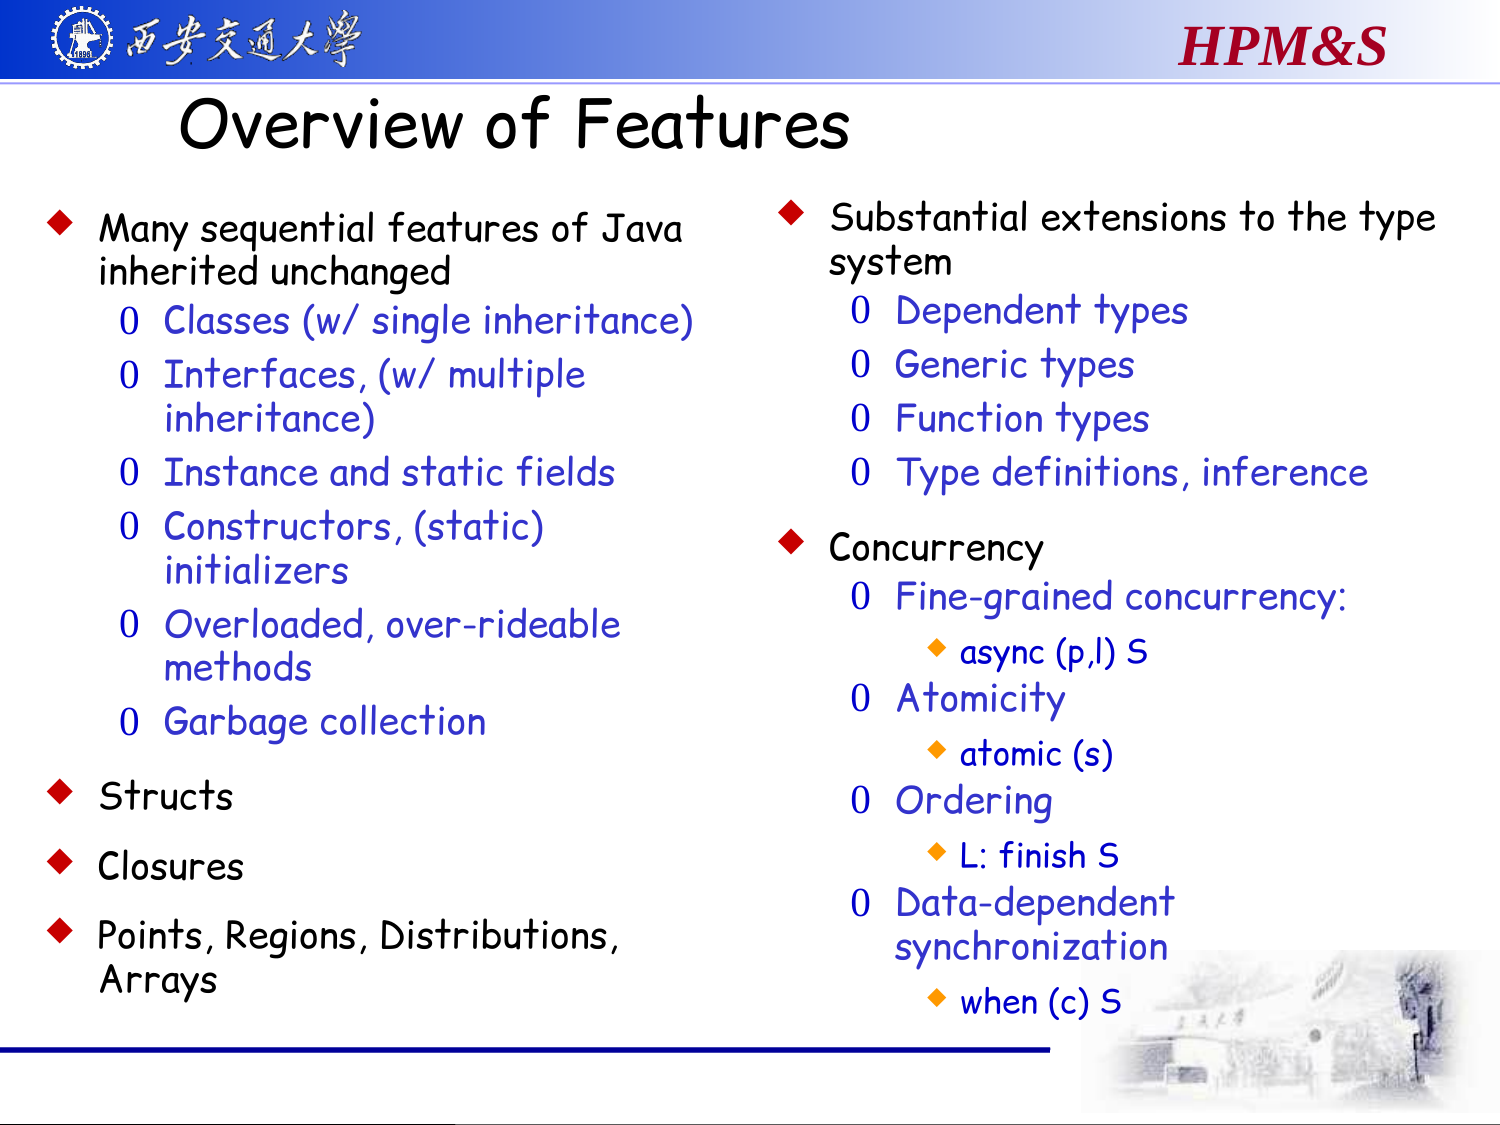

# Overview of Features
Substantial extensions to the type system
Dependent types
Generic types
Function types
Type definitions, inference
Concurrency
Fine-grained concurrency:
async (p,l) S
Atomicity
atomic (s)
Ordering
L: finish S
Data-dependent synchronization
when (c) S
Many sequential features of Java inherited unchanged
Classes (w/ single inheritance)
Interfaces, (w/ multiple inheritance)
Instance and static fields
Constructors, (static) initializers
Overloaded, over-rideable methods
Garbage collection
Structs
Closures
Points, Regions, Distributions, Arrays